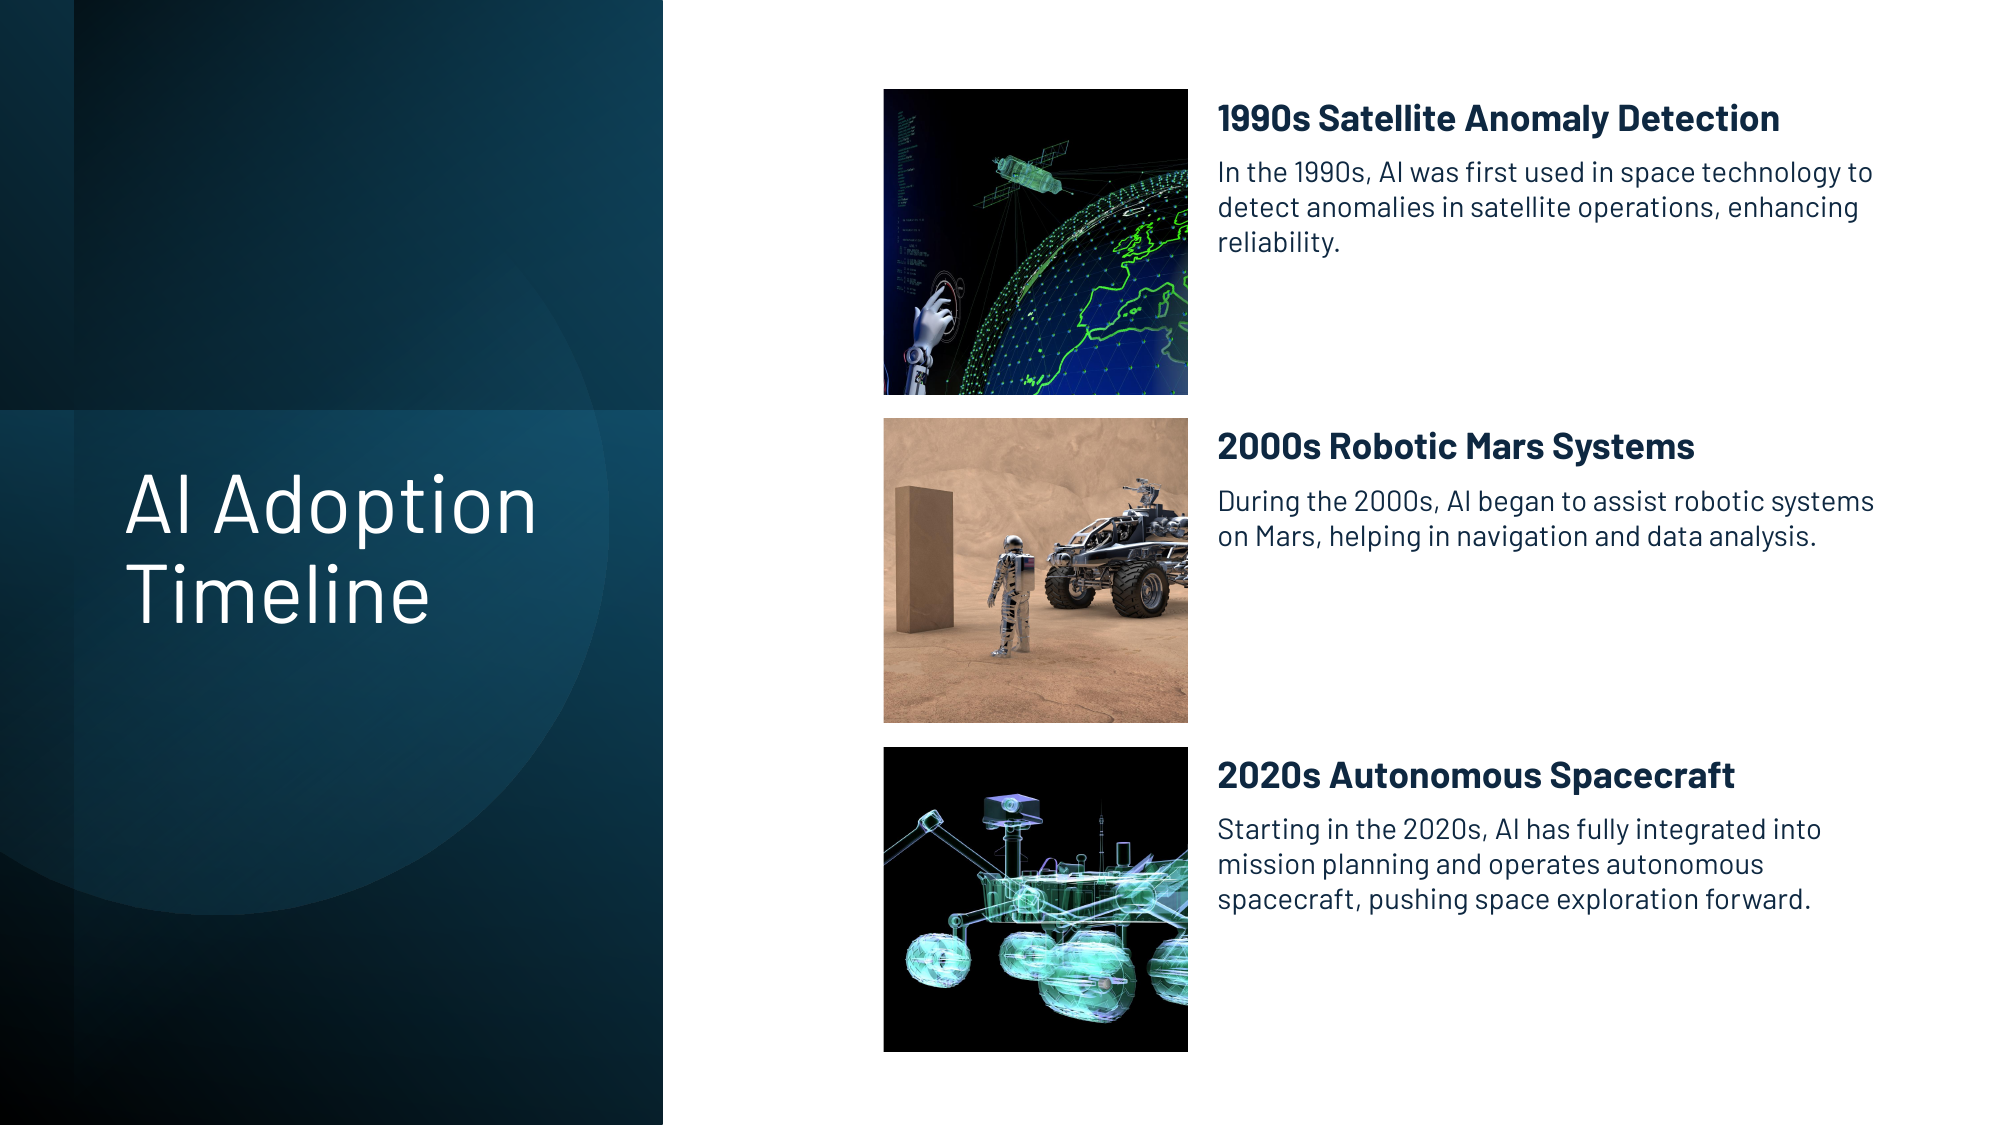

1990s Satellite Anomaly Detection
In the 1990s, AI was first used in space technology to detect anomalies in satellite operations, enhancing reliability.
2000s Robotic Mars Systems
During the 2000s, AI began to assist robotic systems on Mars, helping in navigation and data analysis.
2020s Autonomous Spacecraft
Starting in the 2020s, AI has fully integrated into mission planning and operates autonomous spacecraft, pushing space exploration forward.

# AI Adoption Timeline